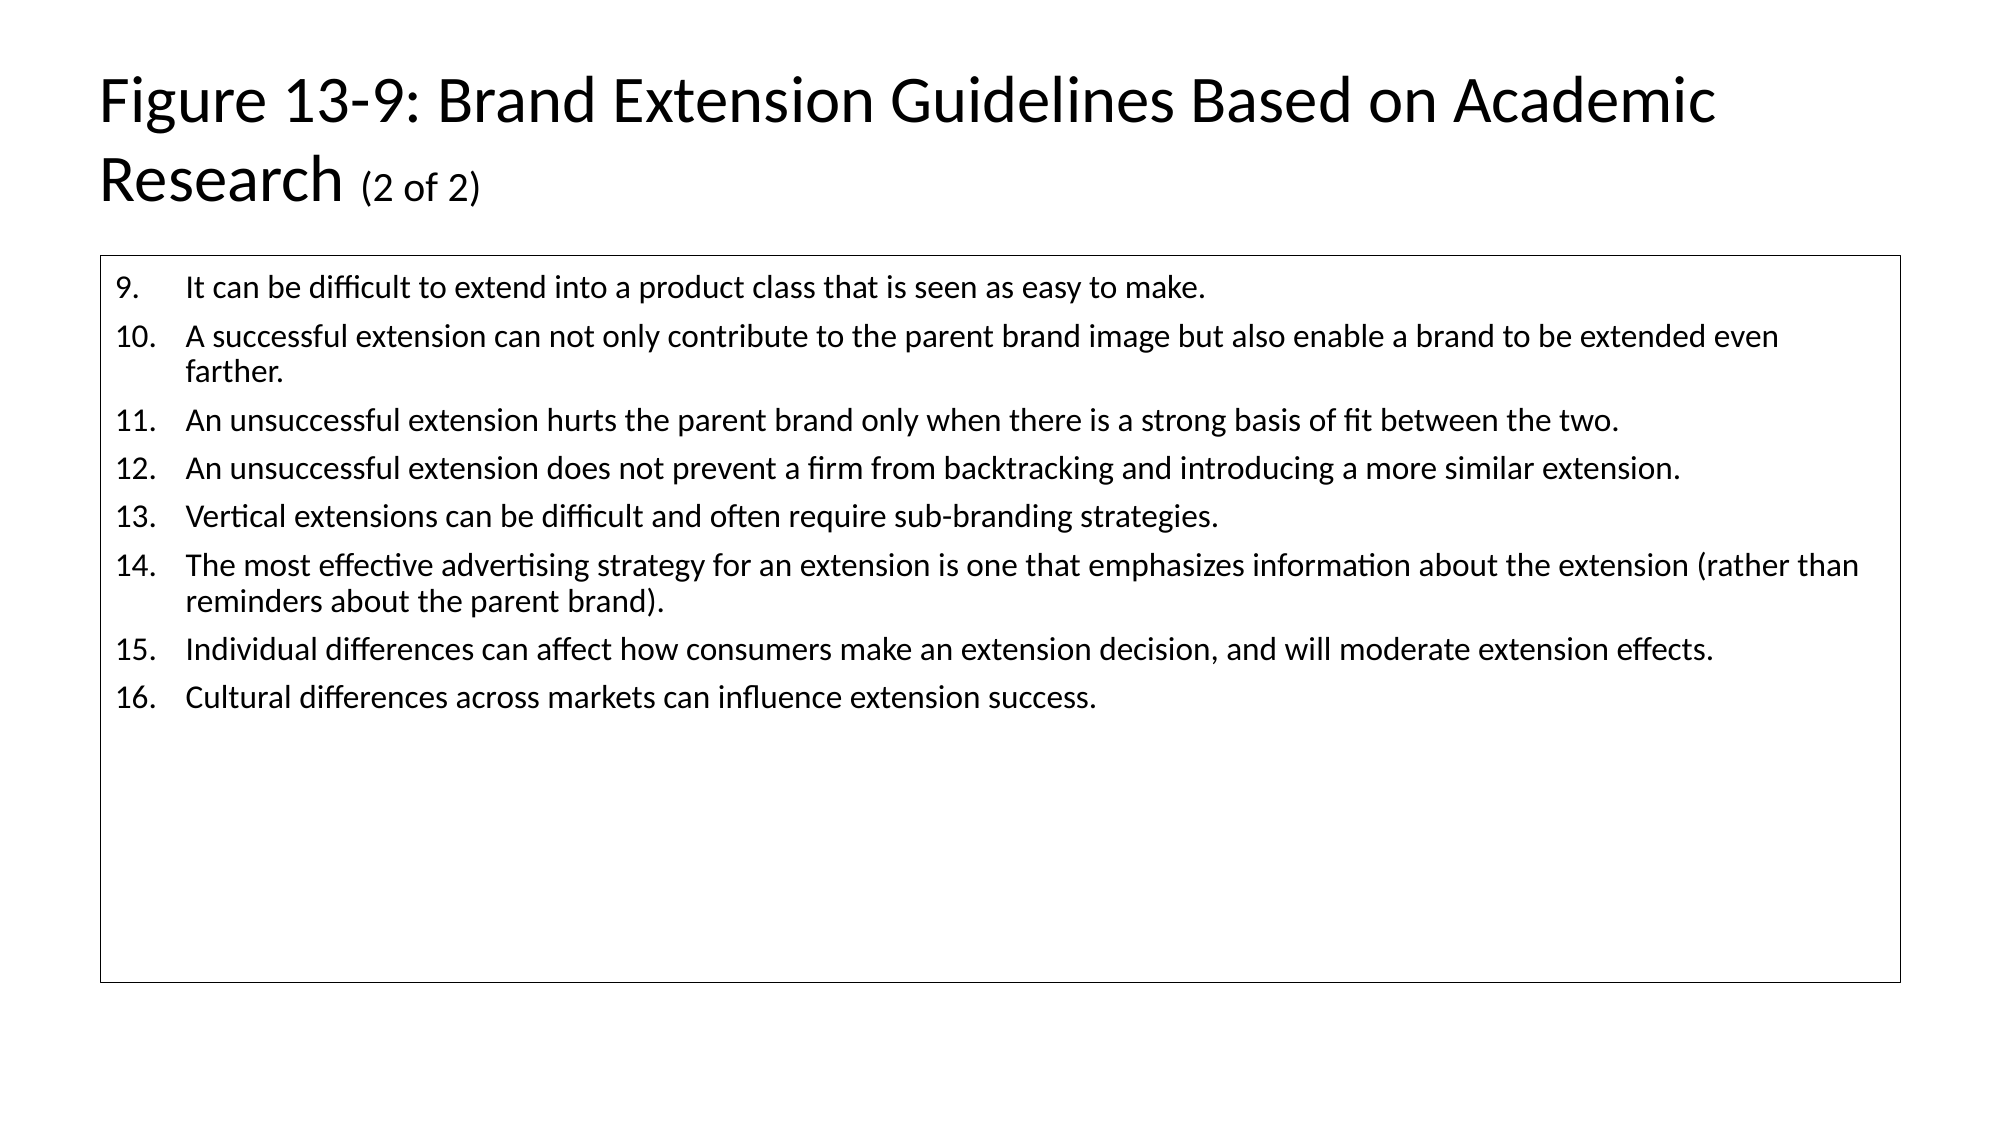

# Figure 13-9: Brand Extension Guidelines Based on Academic Research (2 of 2)
It can be difficult to extend into a product class that is seen as easy to make.
A successful extension can not only contribute to the parent brand image but also enable a brand to be extended even farther.
An unsuccessful extension hurts the parent brand only when there is a strong basis of fit between the two.
An unsuccessful extension does not prevent a firm from backtracking and introducing a more similar extension.
Vertical extensions can be difficult and often require sub-branding strategies.
The most effective advertising strategy for an extension is one that emphasizes information about the extension (rather than reminders about the parent brand).
Individual differences can affect how consumers make an extension decision, and will moderate extension effects.
Cultural differences across markets can influence extension success.